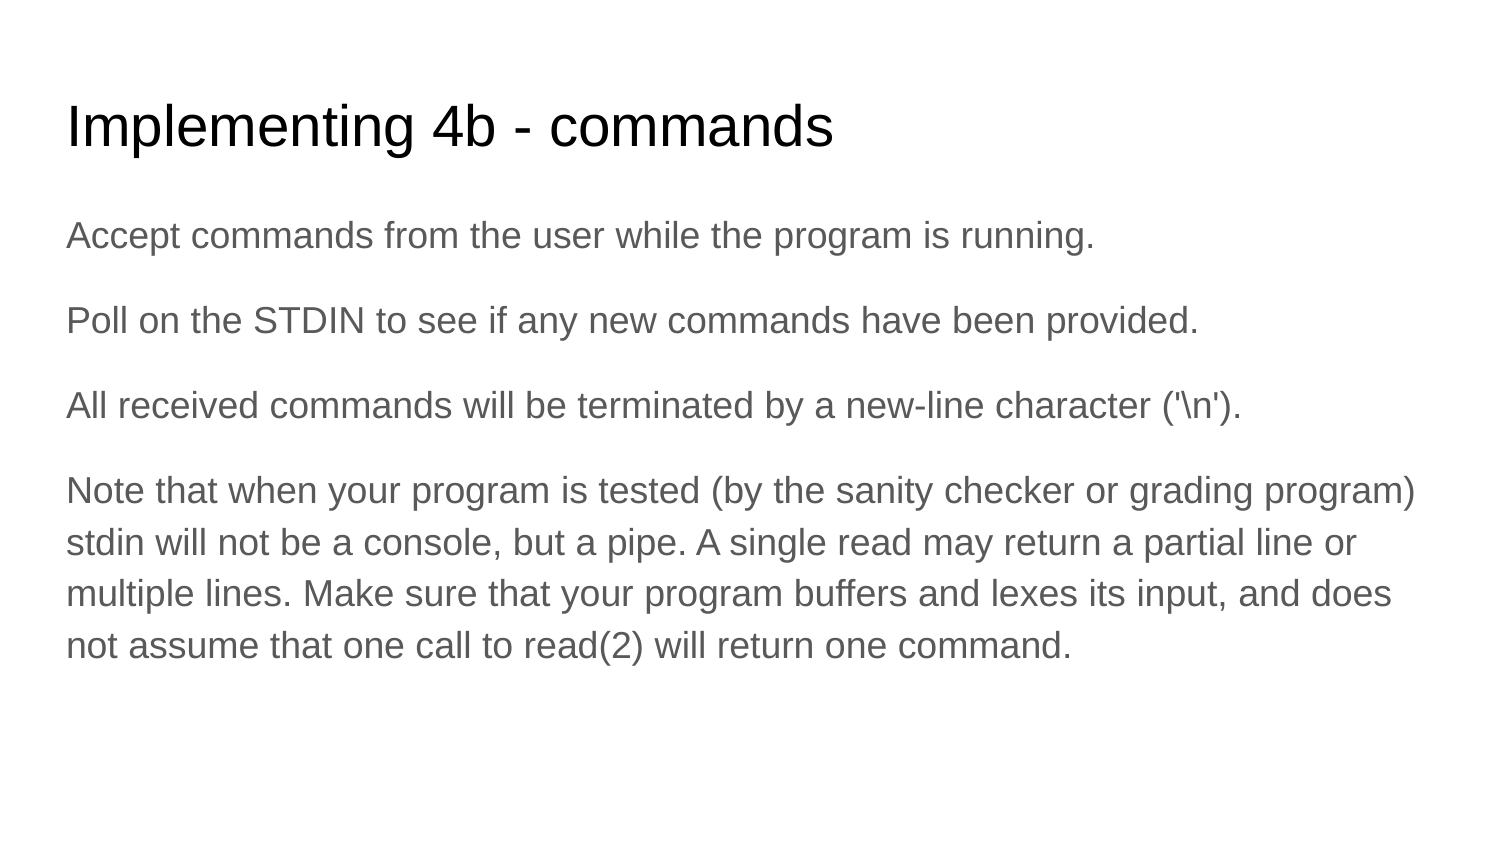

# Implementing 4b - commands
Accept commands from the user while the program is running.
Poll on the STDIN to see if any new commands have been provided.
All received commands will be terminated by a new-line character ('\n').
Note that when your program is tested (by the sanity checker or grading program) stdin will not be a console, but a pipe. A single read may return a partial line or multiple lines. Make sure that your program buffers and lexes its input, and does not assume that one call to read(2) will return one command.